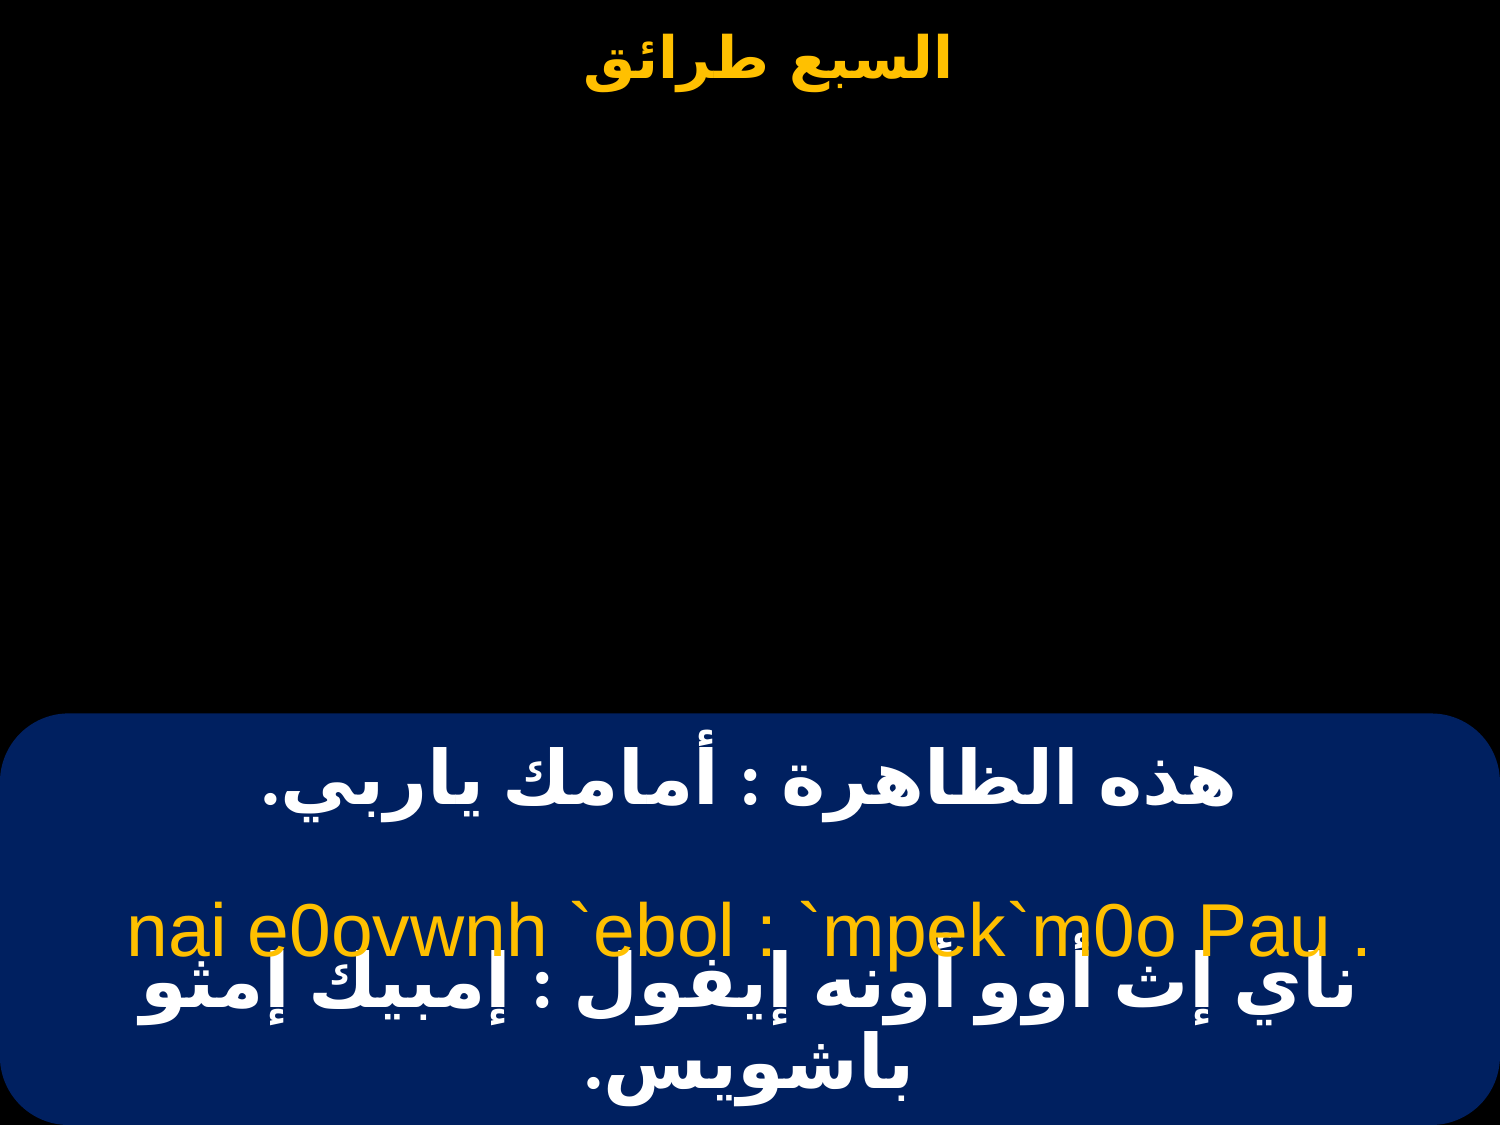

# هذه الظاهرة : أمامك ياربي.
nai e0ovwnh `ebol : `mpek`m0o Pau .
ناي إث أوو أونه إيفول : إمبيك إمثو باشويس.